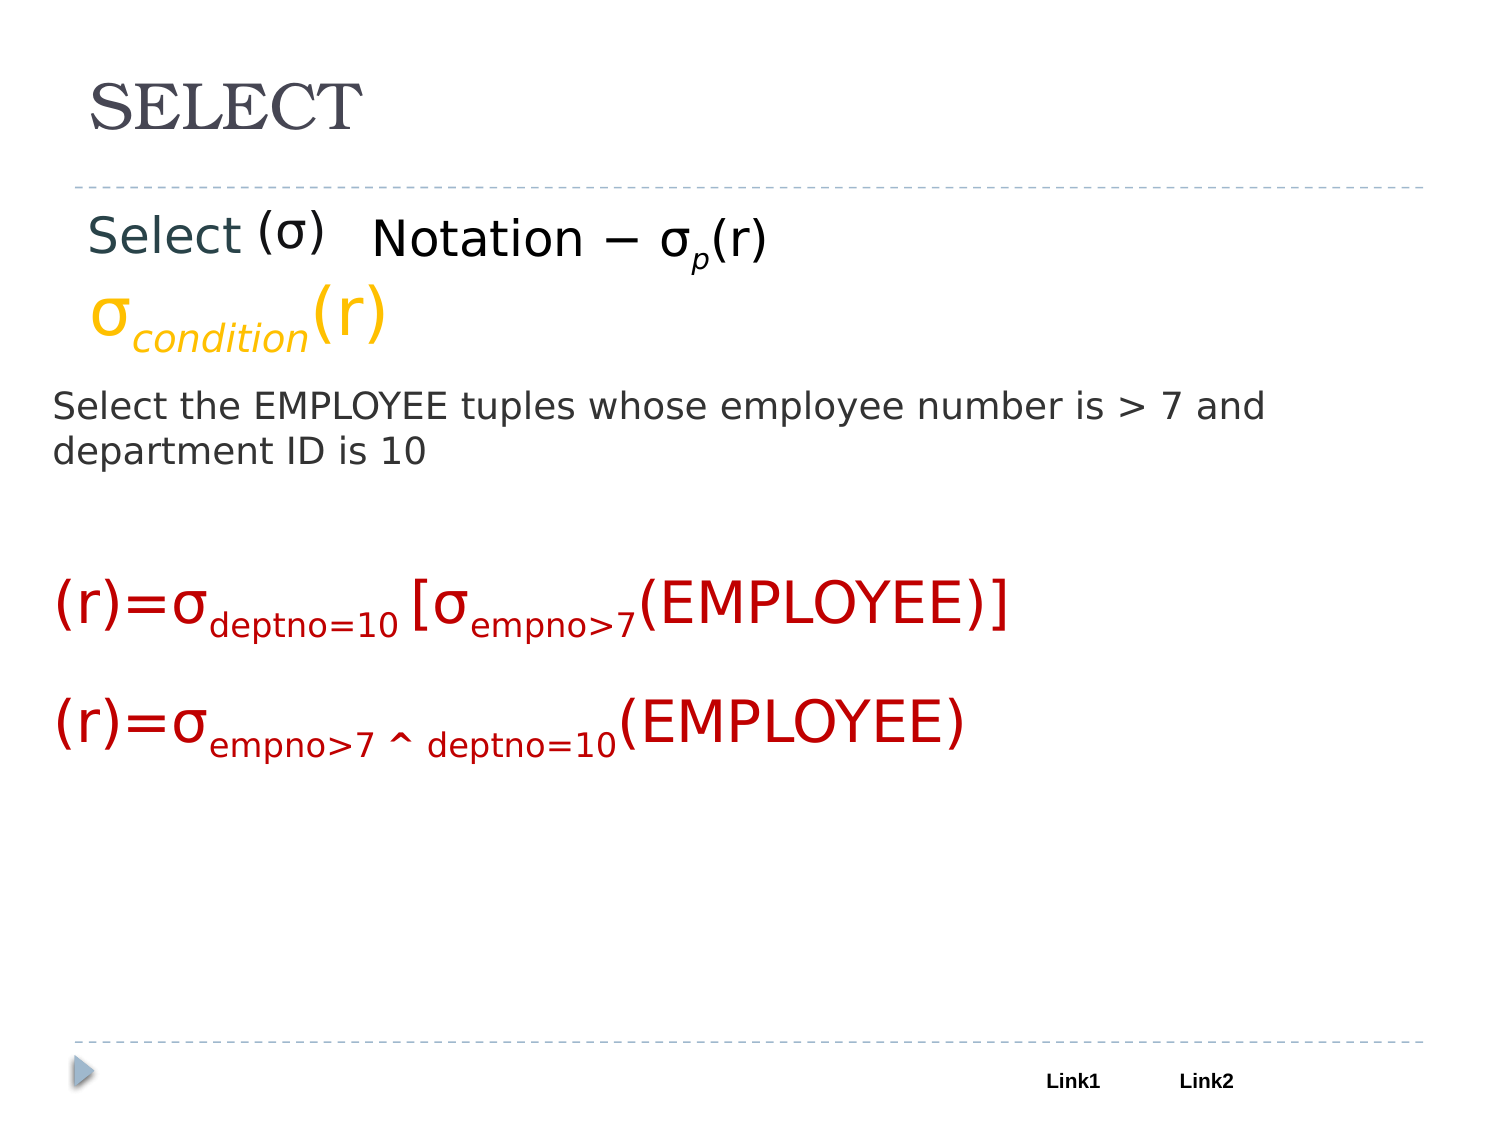

SELECT
(σ)
Select
Notation − σp(r)
σcondition(r)
Select the EMPLOYEE tuples whose employee number is > 7 and department ID is 10
(r)=σdeptno=10 [σempno>7(EMPLOYEE)]
(r)=σempno>7 ^ deptno=10(EMPLOYEE)